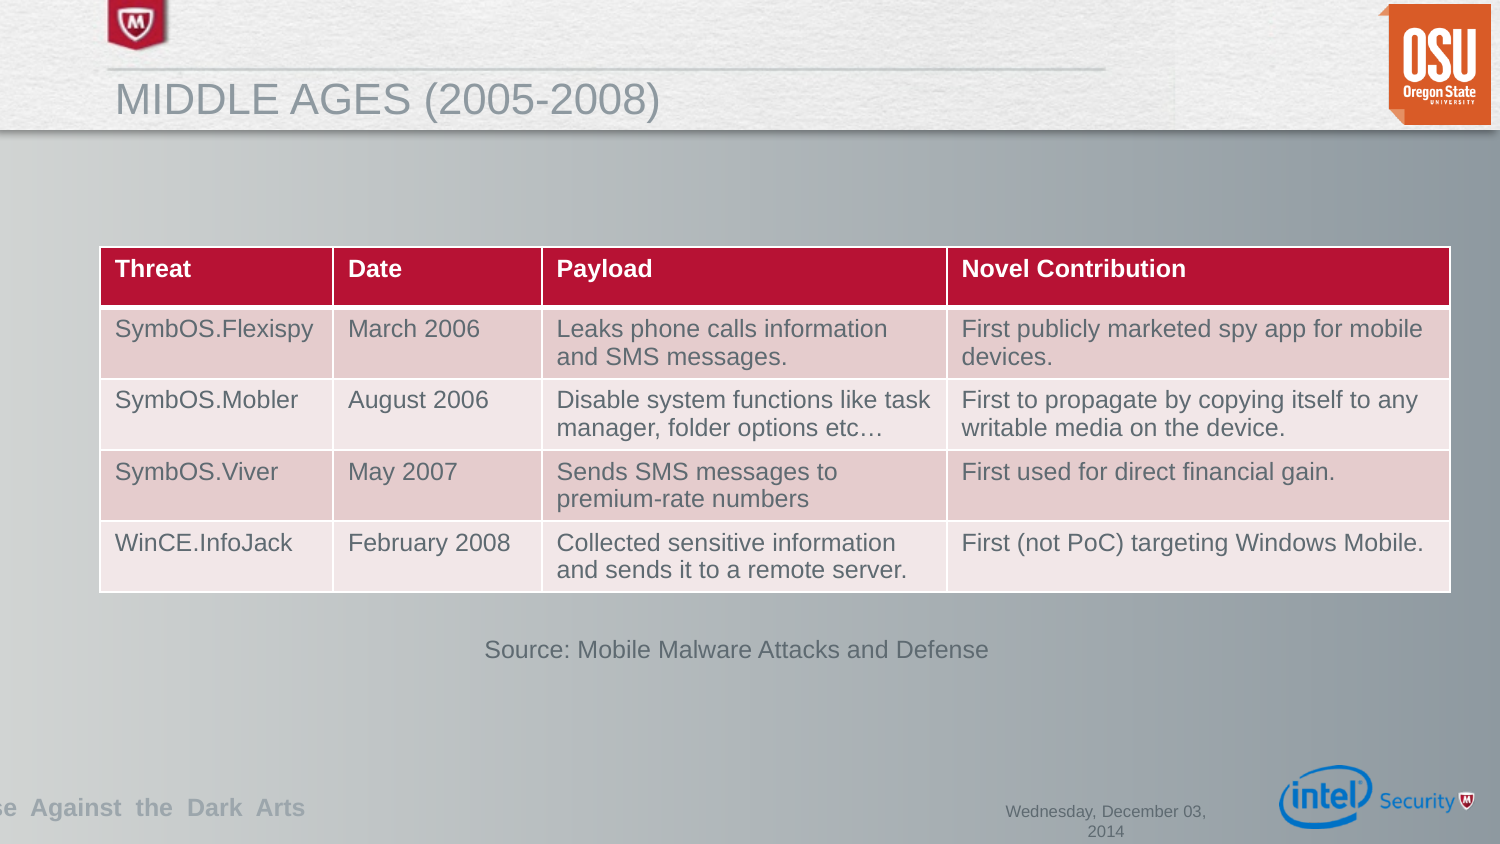

# Middle ages (2005-2008)
| Threat | Date | Payload | Novel Contribution |
| --- | --- | --- | --- |
| SymbOS.Flexispy | March 2006 | Leaks phone calls information and SMS messages. | First publicly marketed spy app for mobile devices. |
| SymbOS.Mobler | August 2006 | Disable system functions like task manager, folder options etc… | First to propagate by copying itself to any writable media on the device. |
| SymbOS.Viver | May 2007 | Sends SMS messages to premium-rate numbers | First used for direct financial gain. |
| WinCE.InfoJack | February 2008 | Collected sensitive information and sends it to a remote server. | First (not PoC) targeting Windows Mobile. |
Source: Mobile Malware Attacks and Defense
Wednesday, December 03, 2014